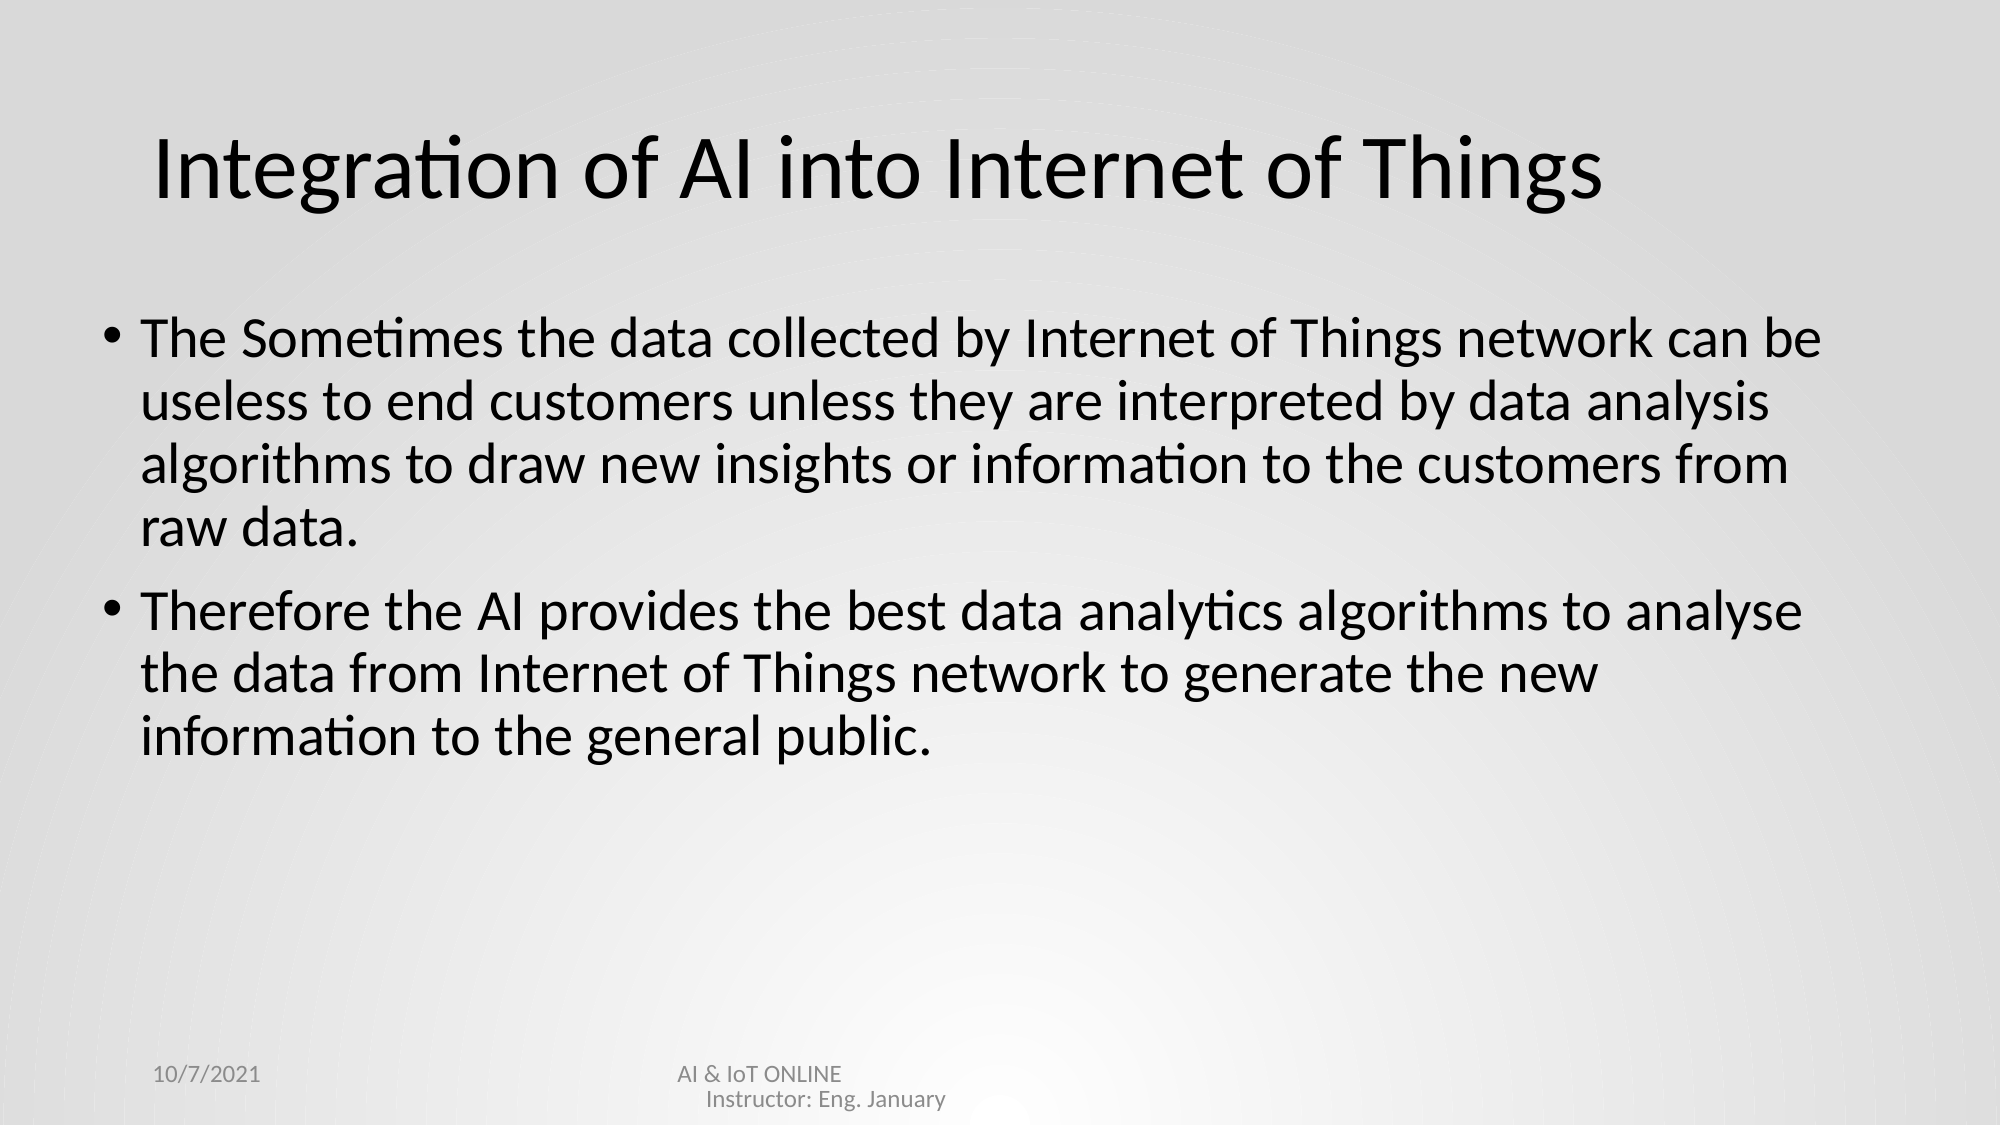

# Integration of AI into Internet of Things
The Sometimes the data collected by Internet of Things network can be useless to end customers unless they are interpreted by data analysis algorithms to draw new insights or information to the customers from raw data.
Therefore the AI provides the best data analytics algorithms to analyse the data from Internet of Things network to generate the new information to the general public.

10/7/2021
AI & IoT ONLINE                                                                                        Instructor: Eng. January